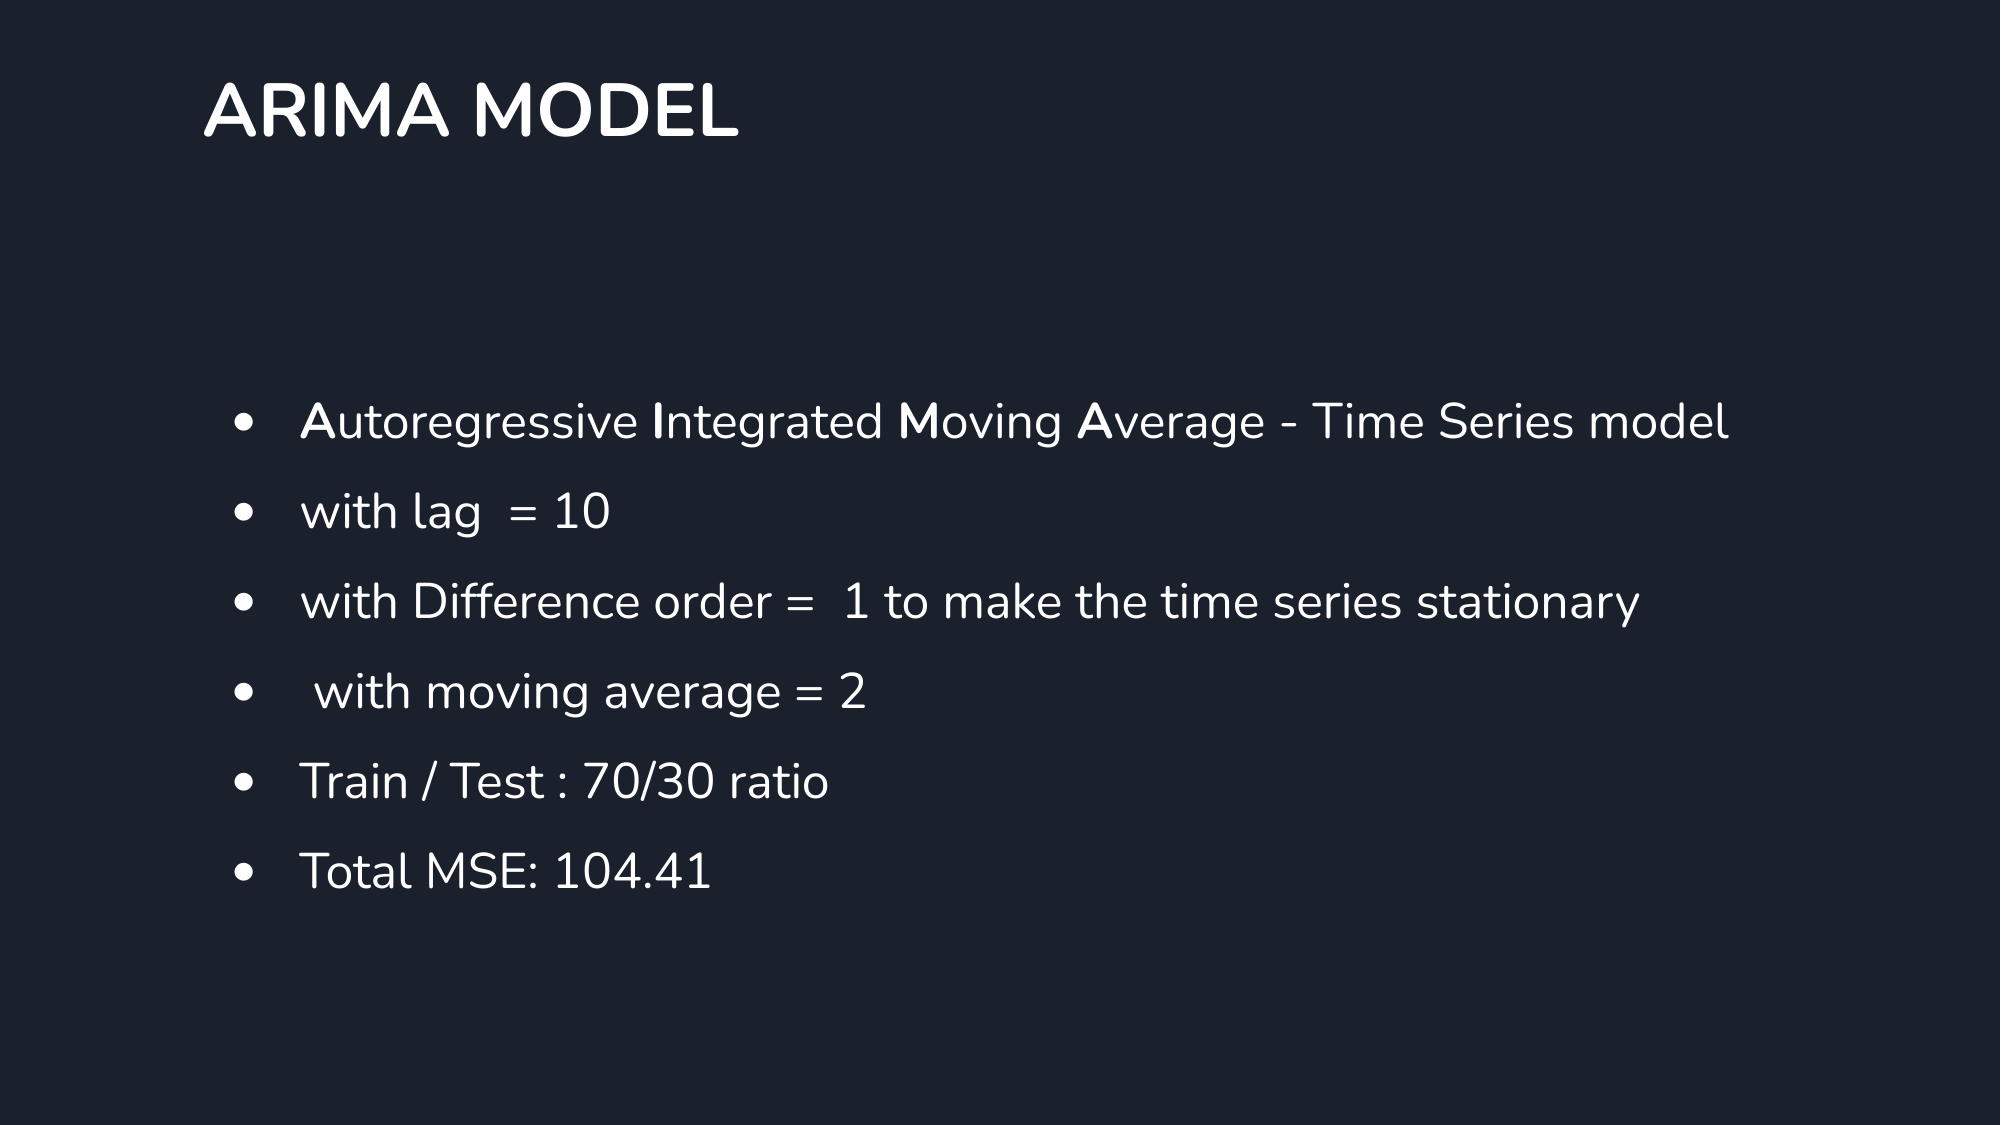

# ARIMA MODEL
Autoregressive Integrated Moving Average - Time Series model
with lag  = 10
with Difference order =  1 to make the time series stationary
 with moving average = 2
Train / Test : 70/30 ratio
Total MSE: 104.41